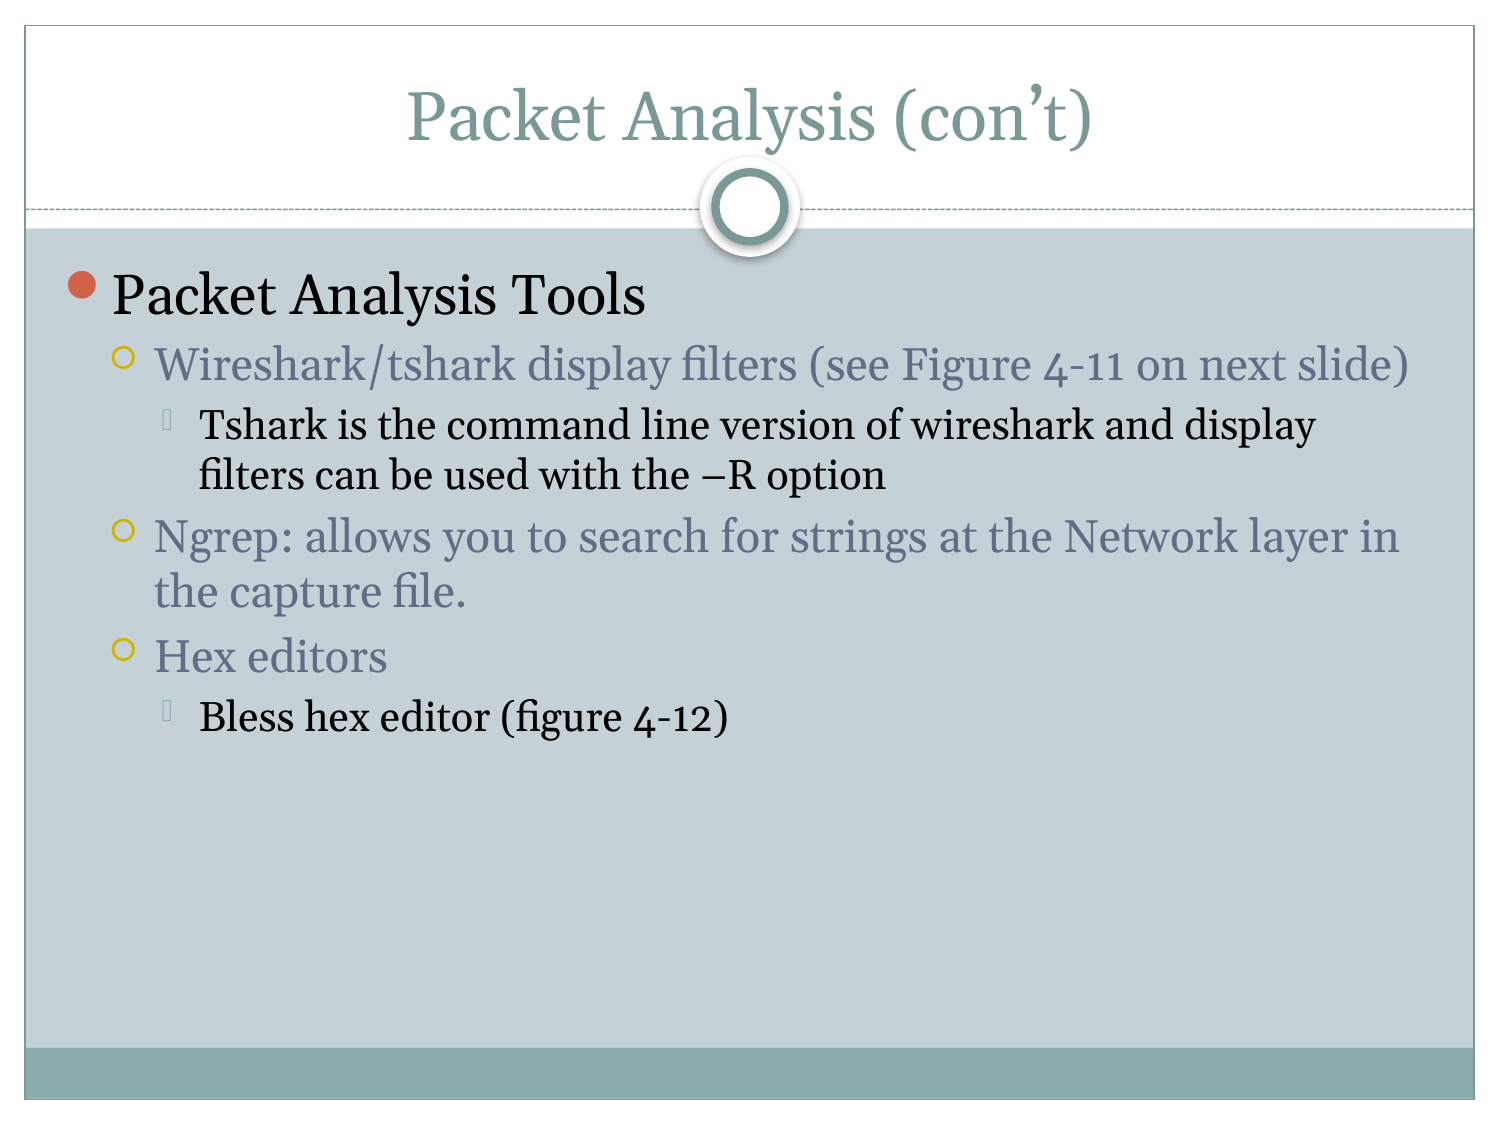

# Packet Analysis (con’t)
Packet Analysis Tools
Wireshark/tshark display filters (see Figure 4-11 on next slide)
Tshark is the command line version of wireshark and display filters can be used with the –R option
Ngrep: allows you to search for strings at the Network layer in the capture file.
Hex editors
Bless hex editor (figure 4-12)